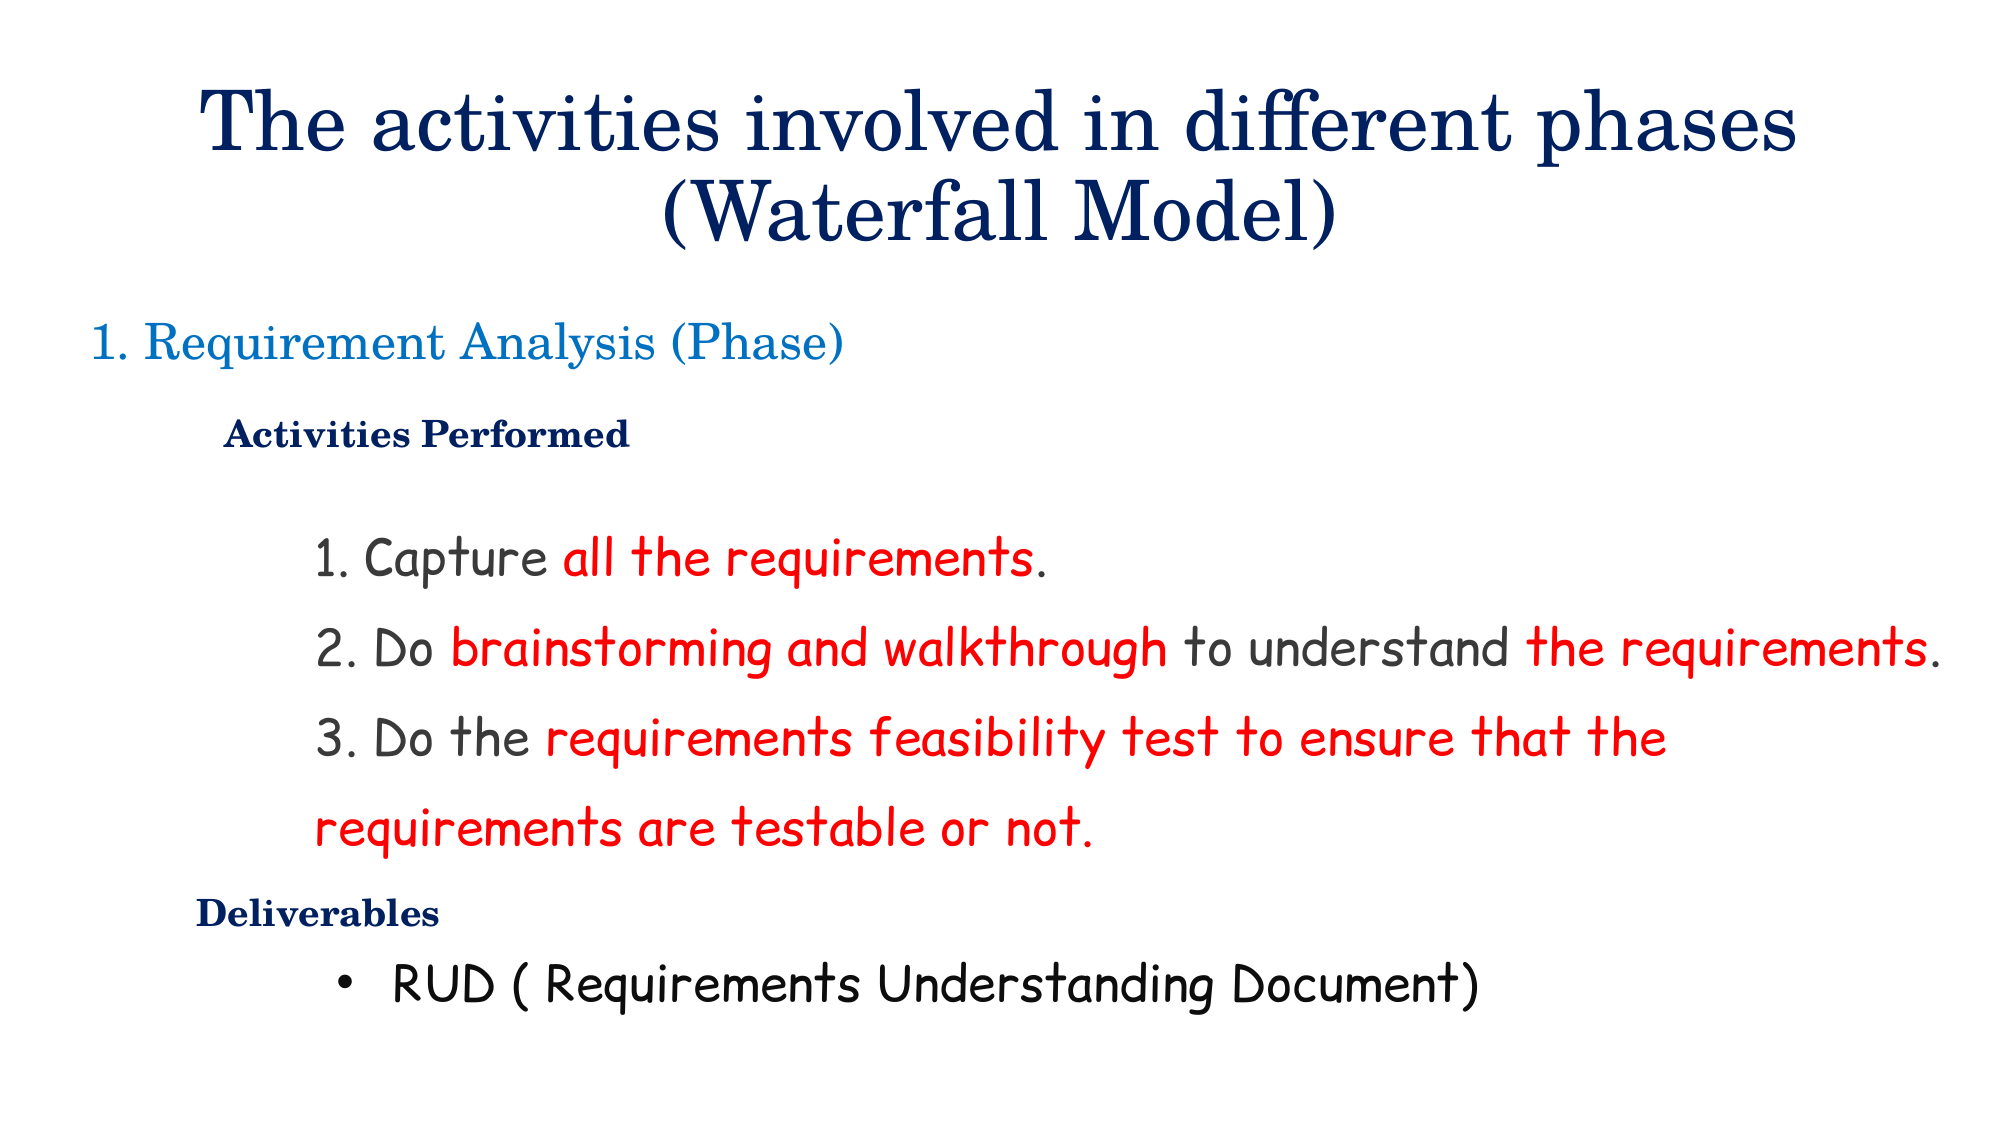

# The activities involved in different phases (Waterfall Model)
1. Requirement Analysis (Phase)
Activities Performed
1. Capture all the requirements.
2. Do brainstorming and walkthrough to understand the requirements.
3. Do the requirements feasibility test to ensure that the requirements are testable or not.
Deliverables
RUD ( Requirements Understanding Document)